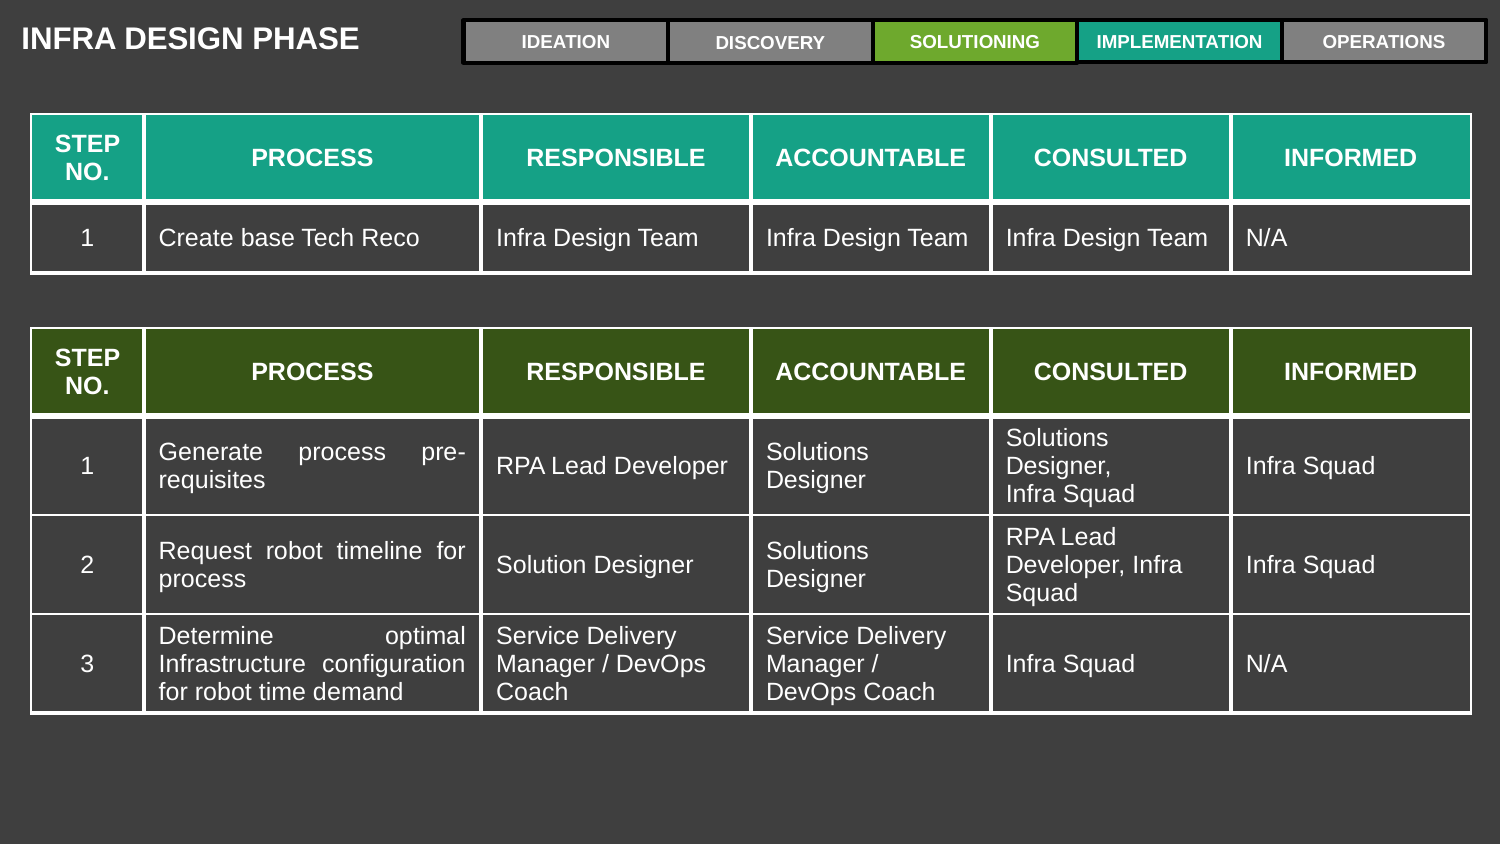

INFRA DESIGN PHASE
IMPLEMENTATION
OPERATIONS
IDEATION
SOLUTIONING
DISCOVERY
| STEP NO. | PROCESS | RESPONSIBLE | ACCOUNTABLE | CONSULTED | INFORMED |
| --- | --- | --- | --- | --- | --- |
| 1 | Create base Tech Reco | Infra Design Team | Infra Design Team | Infra Design Team | N/A |
| STEP NO. | PROCESS | RESPONSIBLE | ACCOUNTABLE | CONSULTED | INFORMED |
| --- | --- | --- | --- | --- | --- |
| 1 | Generate process pre-requisites | RPA Lead Developer | Solutions Designer | Solutions Designer, Infra Squad | Infra Squad |
| 2 | Request robot timeline for process | Solution Designer | Solutions Designer | RPA Lead Developer, Infra Squad | Infra Squad |
| 3 | Determine optimal Infrastructure configuration for robot time demand | Service Delivery Manager / DevOps Coach | Service Delivery Manager / DevOps Coach | Infra Squad | N/A |